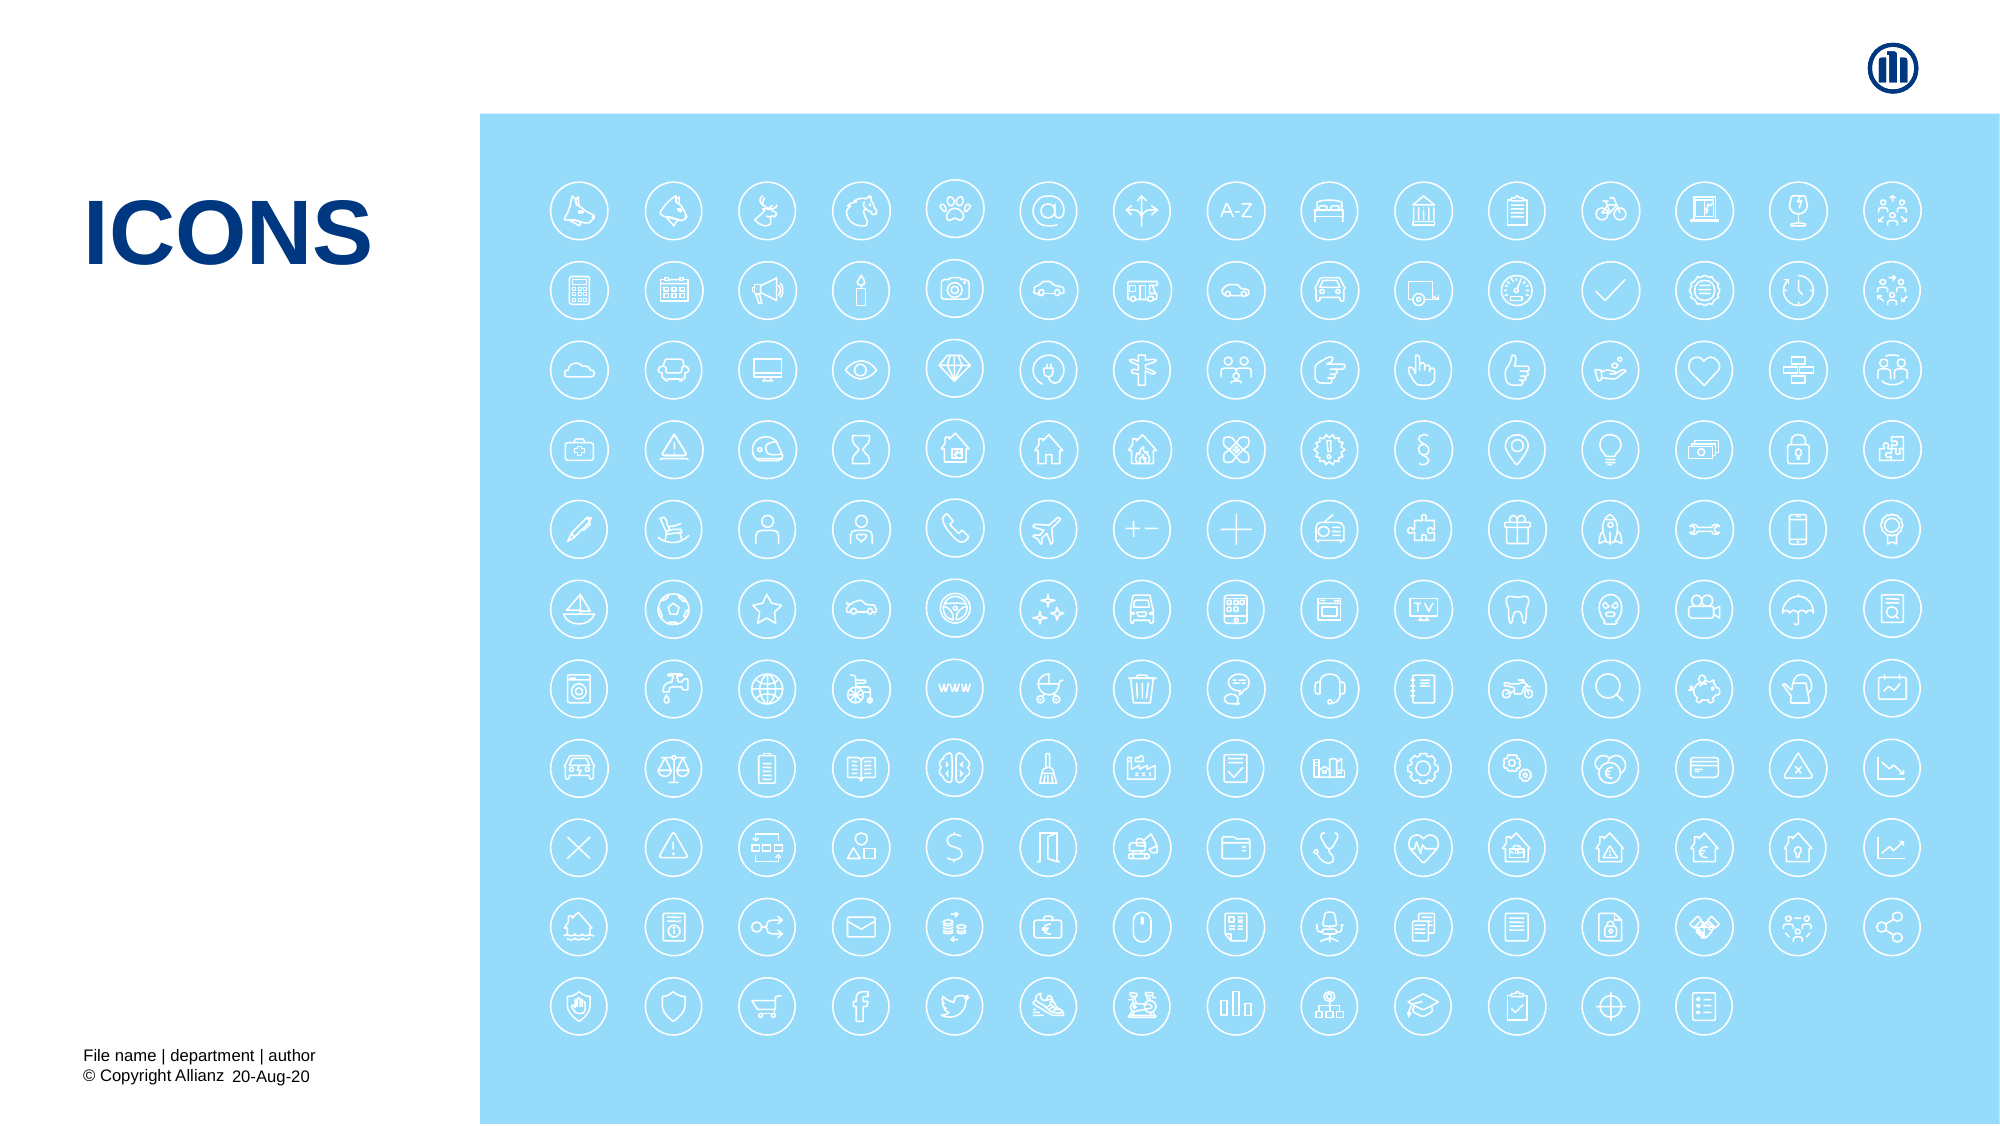

# Icons

File name | department | author
73
20-Aug-20